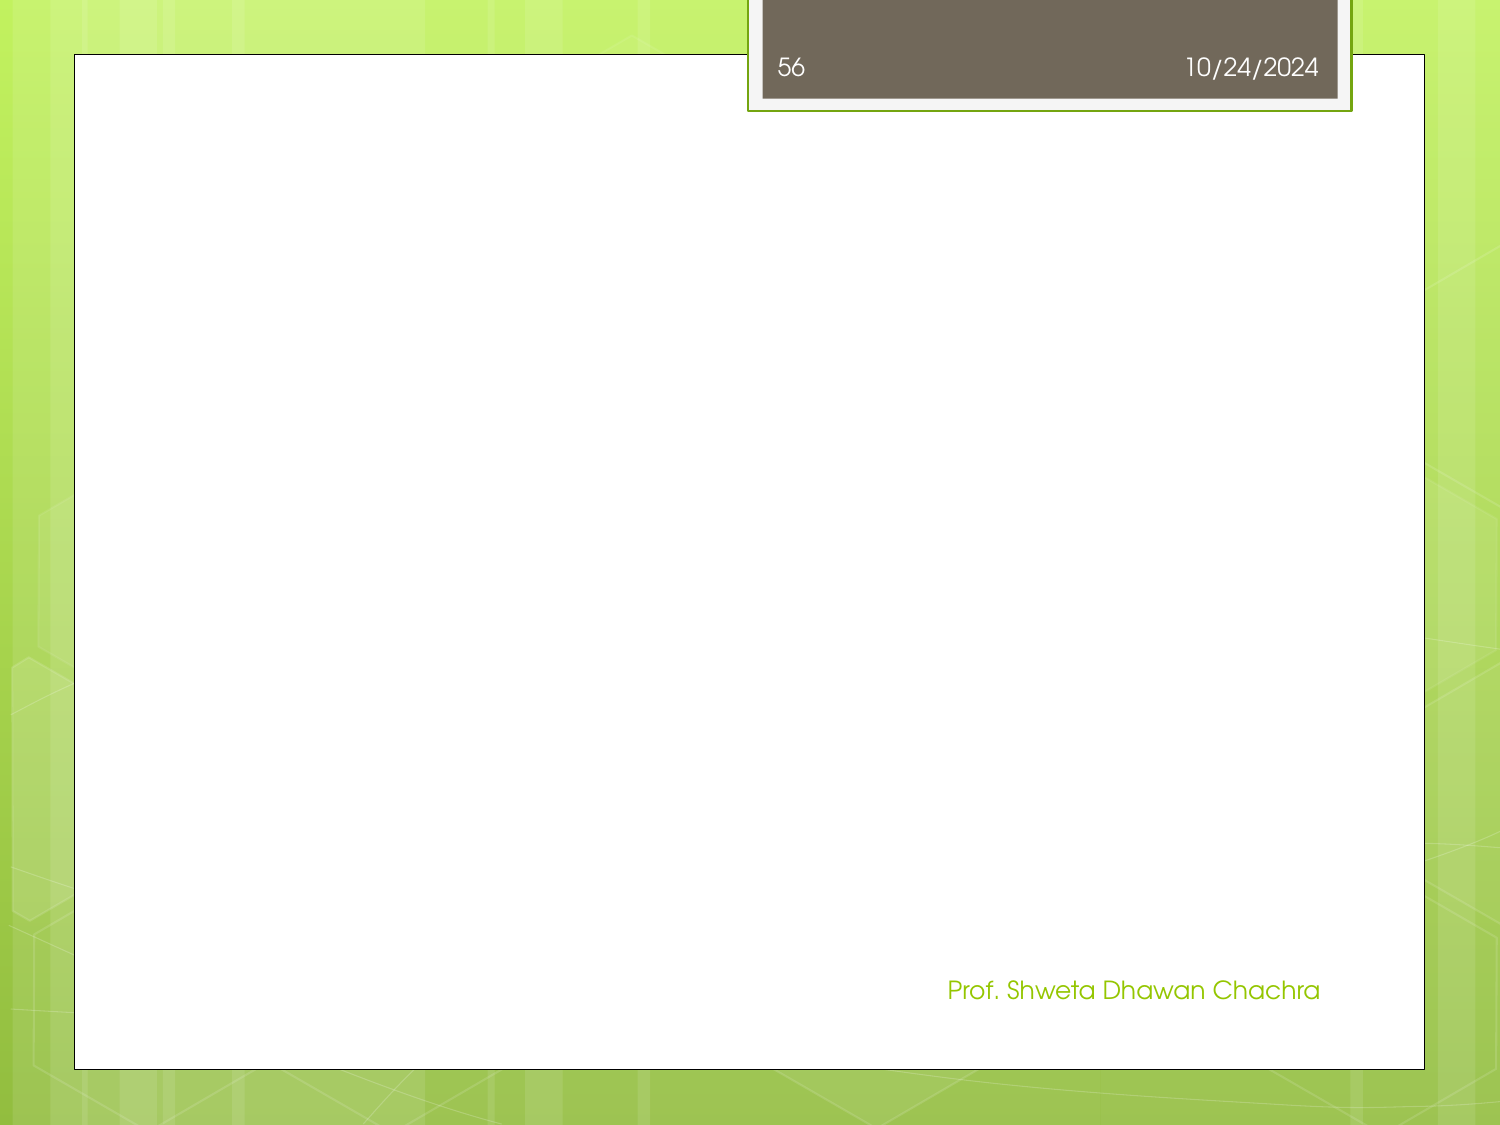

56
10/24/2024
#

Prof. Shweta Dhawan Chachra